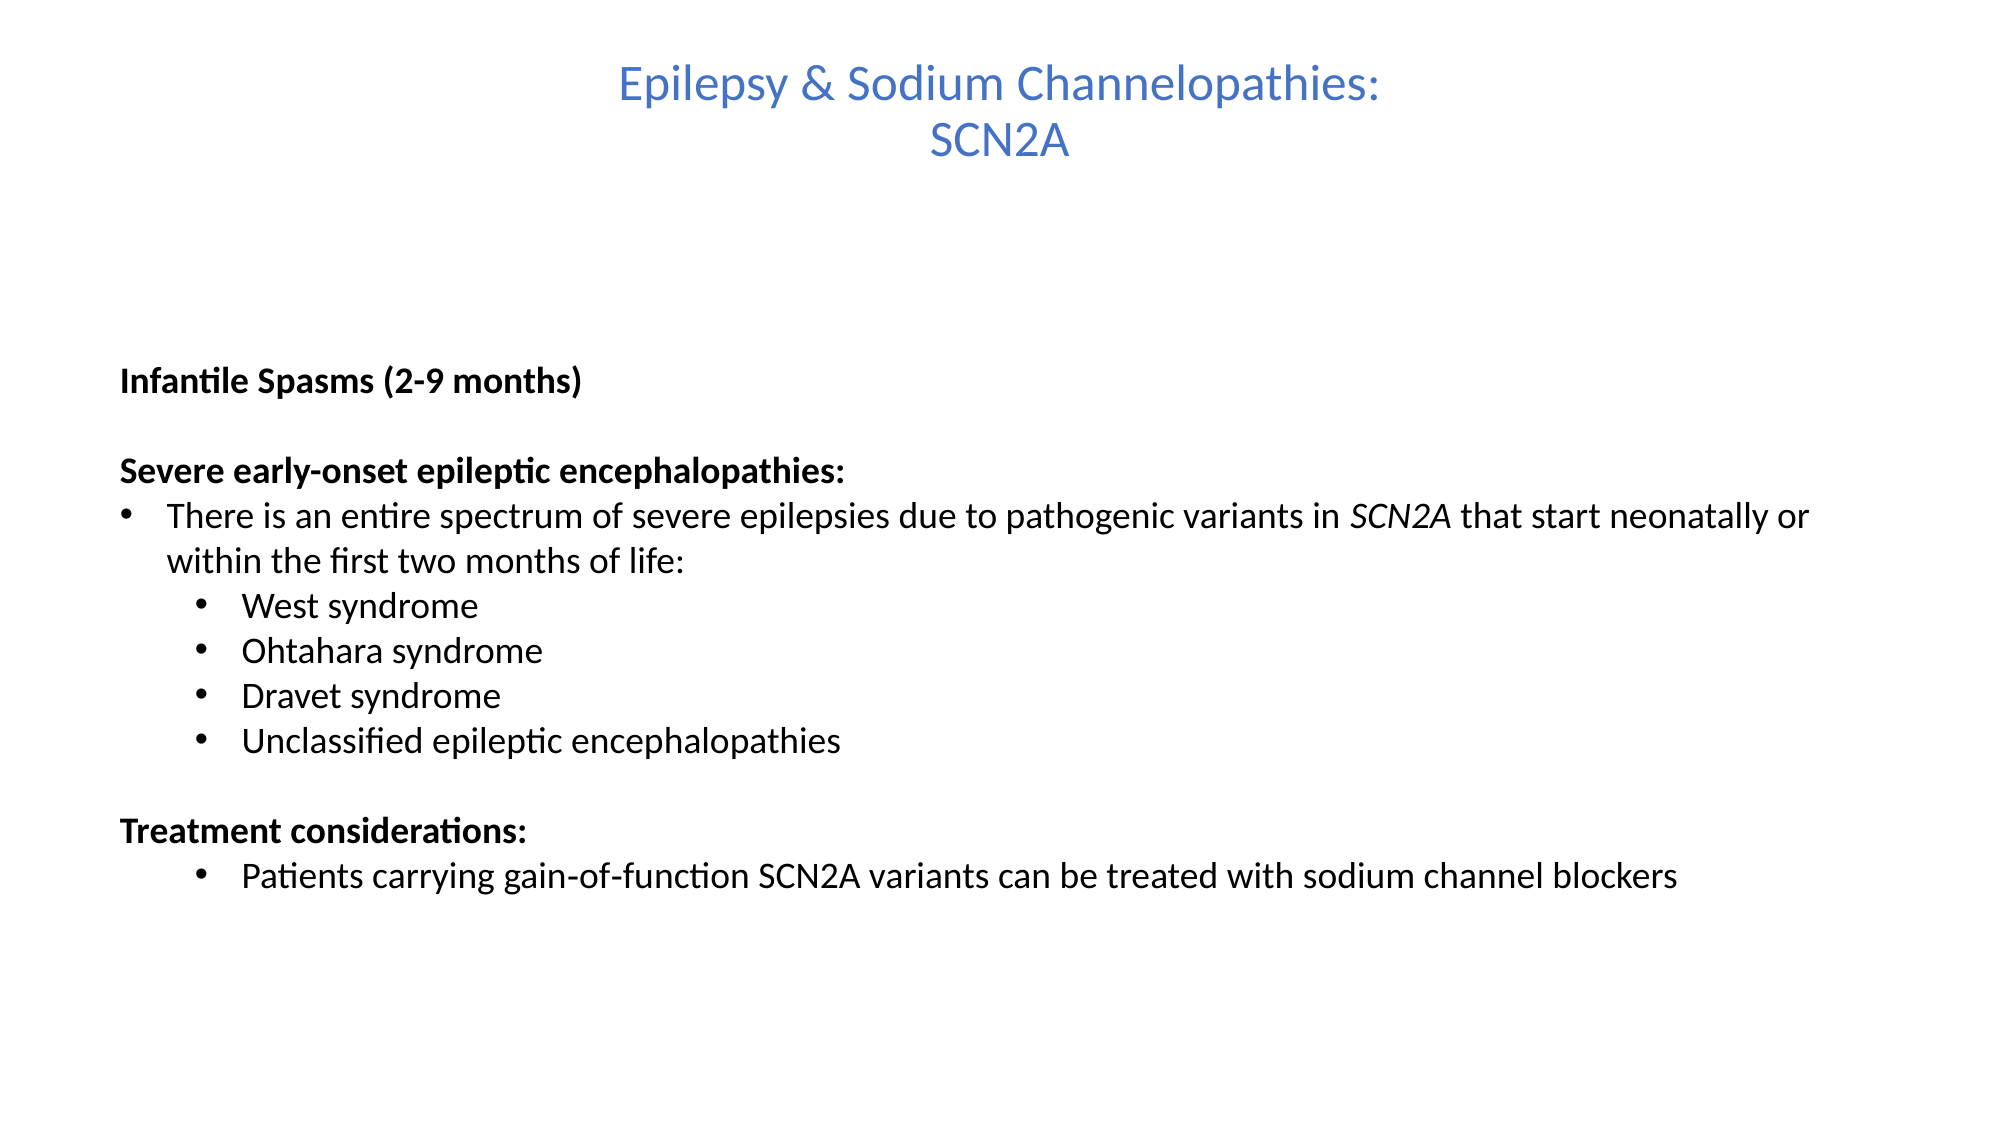

# Epilepsy & Sodium Channelopathies: SCN2A
Infantile Spasms (2-9 months)

Severe early-onset epileptic encephalopathies:
There is an entire spectrum of severe epilepsies due to pathogenic variants in SCN2A that start neonatally or within the first two months of life:
West syndrome
Ohtahara syndrome
Dravet syndrome
Unclassified epileptic encephalopathies

Treatment considerations:
Patients carrying gain‐of‐function SCN2A variants can be treated with sodium channel blockers